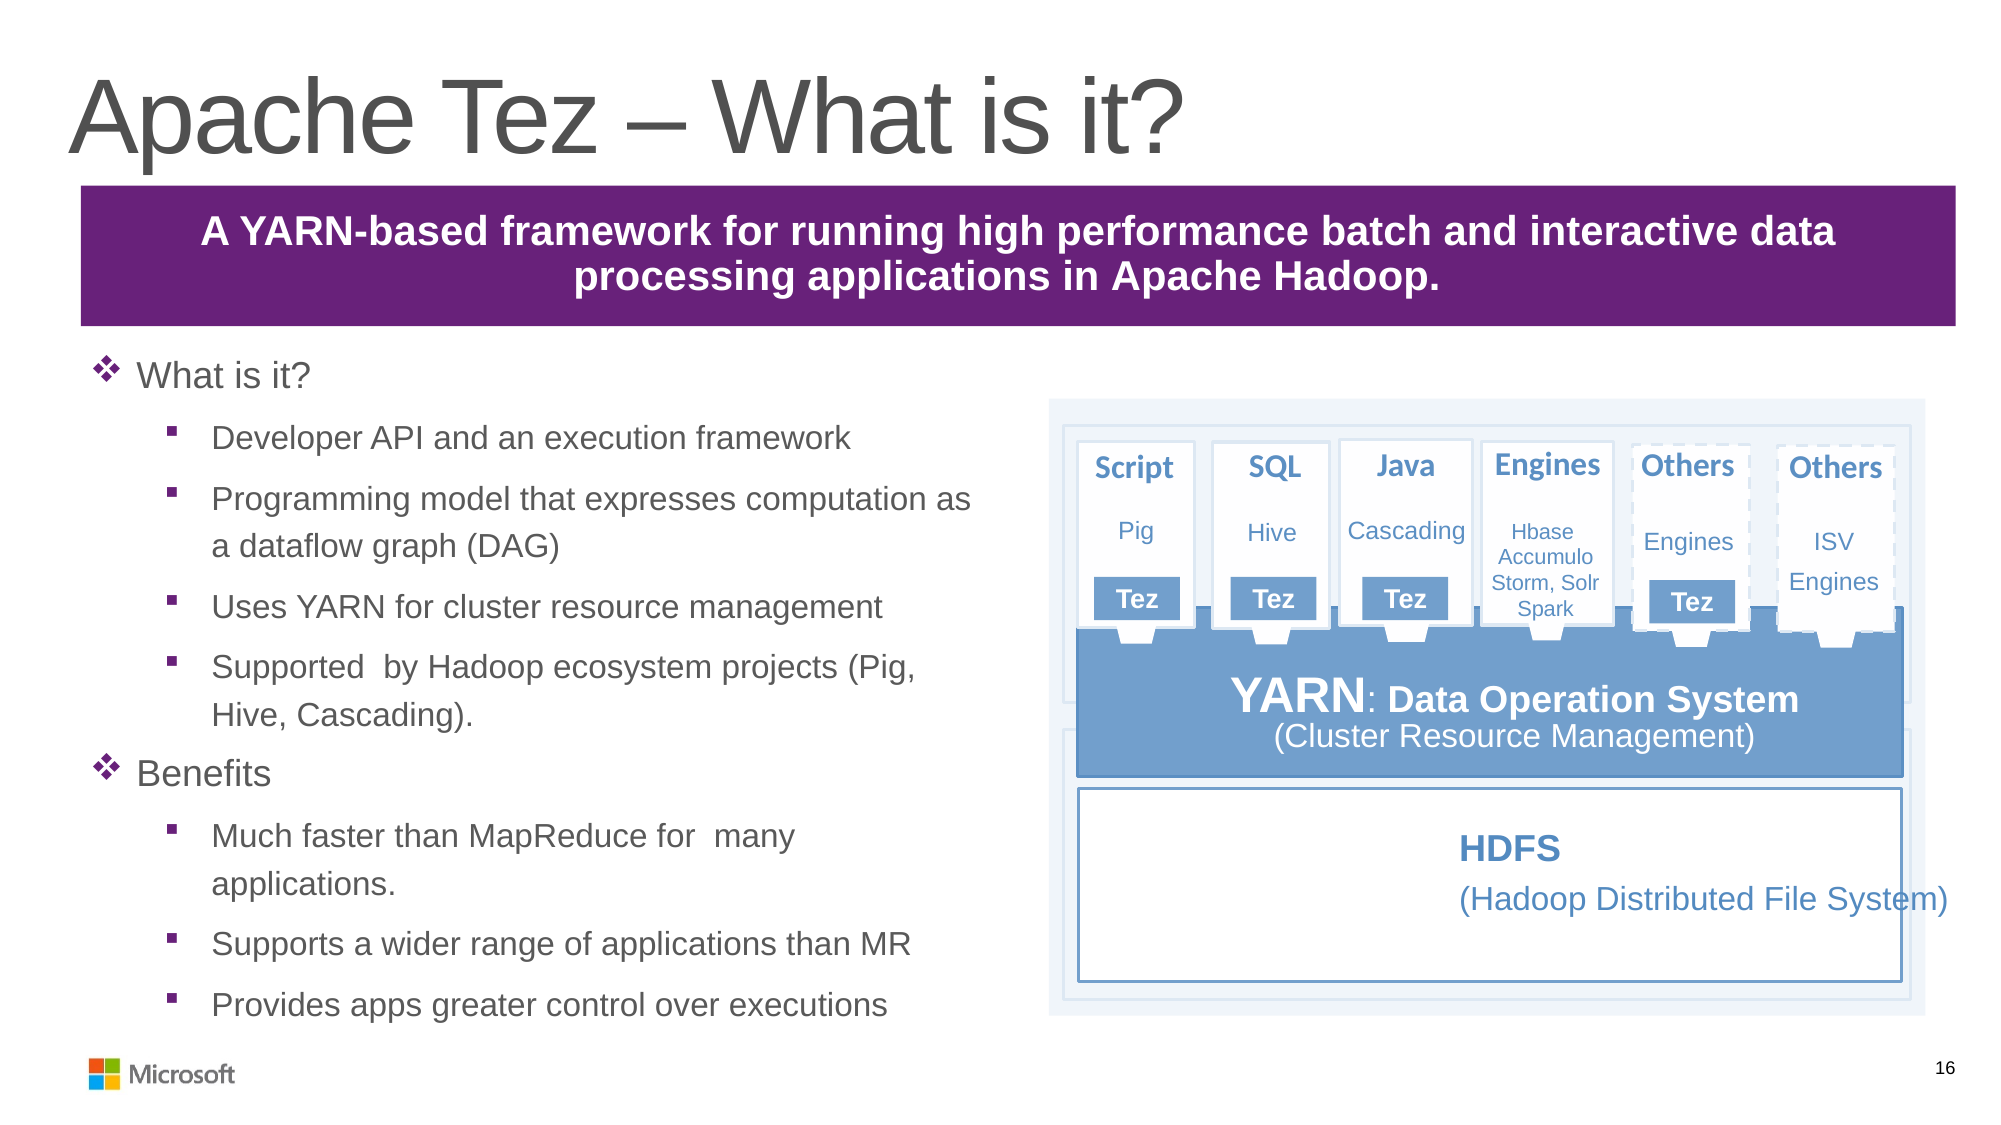

# Apache Tez – What is it?
A YARN-based framework for running high performance batch and interactive data processing applications in Apache Hadoop.
What is it?
Developer API and an execution framework
Programming model that expresses computation as a dataflow graph (DAG)
Uses YARN for cluster resource management
Supported  by Hadoop ecosystem projects (Pig, Hive, Cascading).
Benefits
Much faster than MapReduce for  many applications.
Supports a wider range of applications than MR
Provides apps greater control over executions

Engines
Others
Java
SQL

Script
Others

Cascading
Pig
Hive
Hbase
Accumulo
Storm, Solr
Spark
Engines
ISV
Engines
 Tez

 Tez

 Tez

 Tez

YARN: Data Operation System
(Cluster Resource Management)

HDFS
(Hadoop Distributed File System)
16